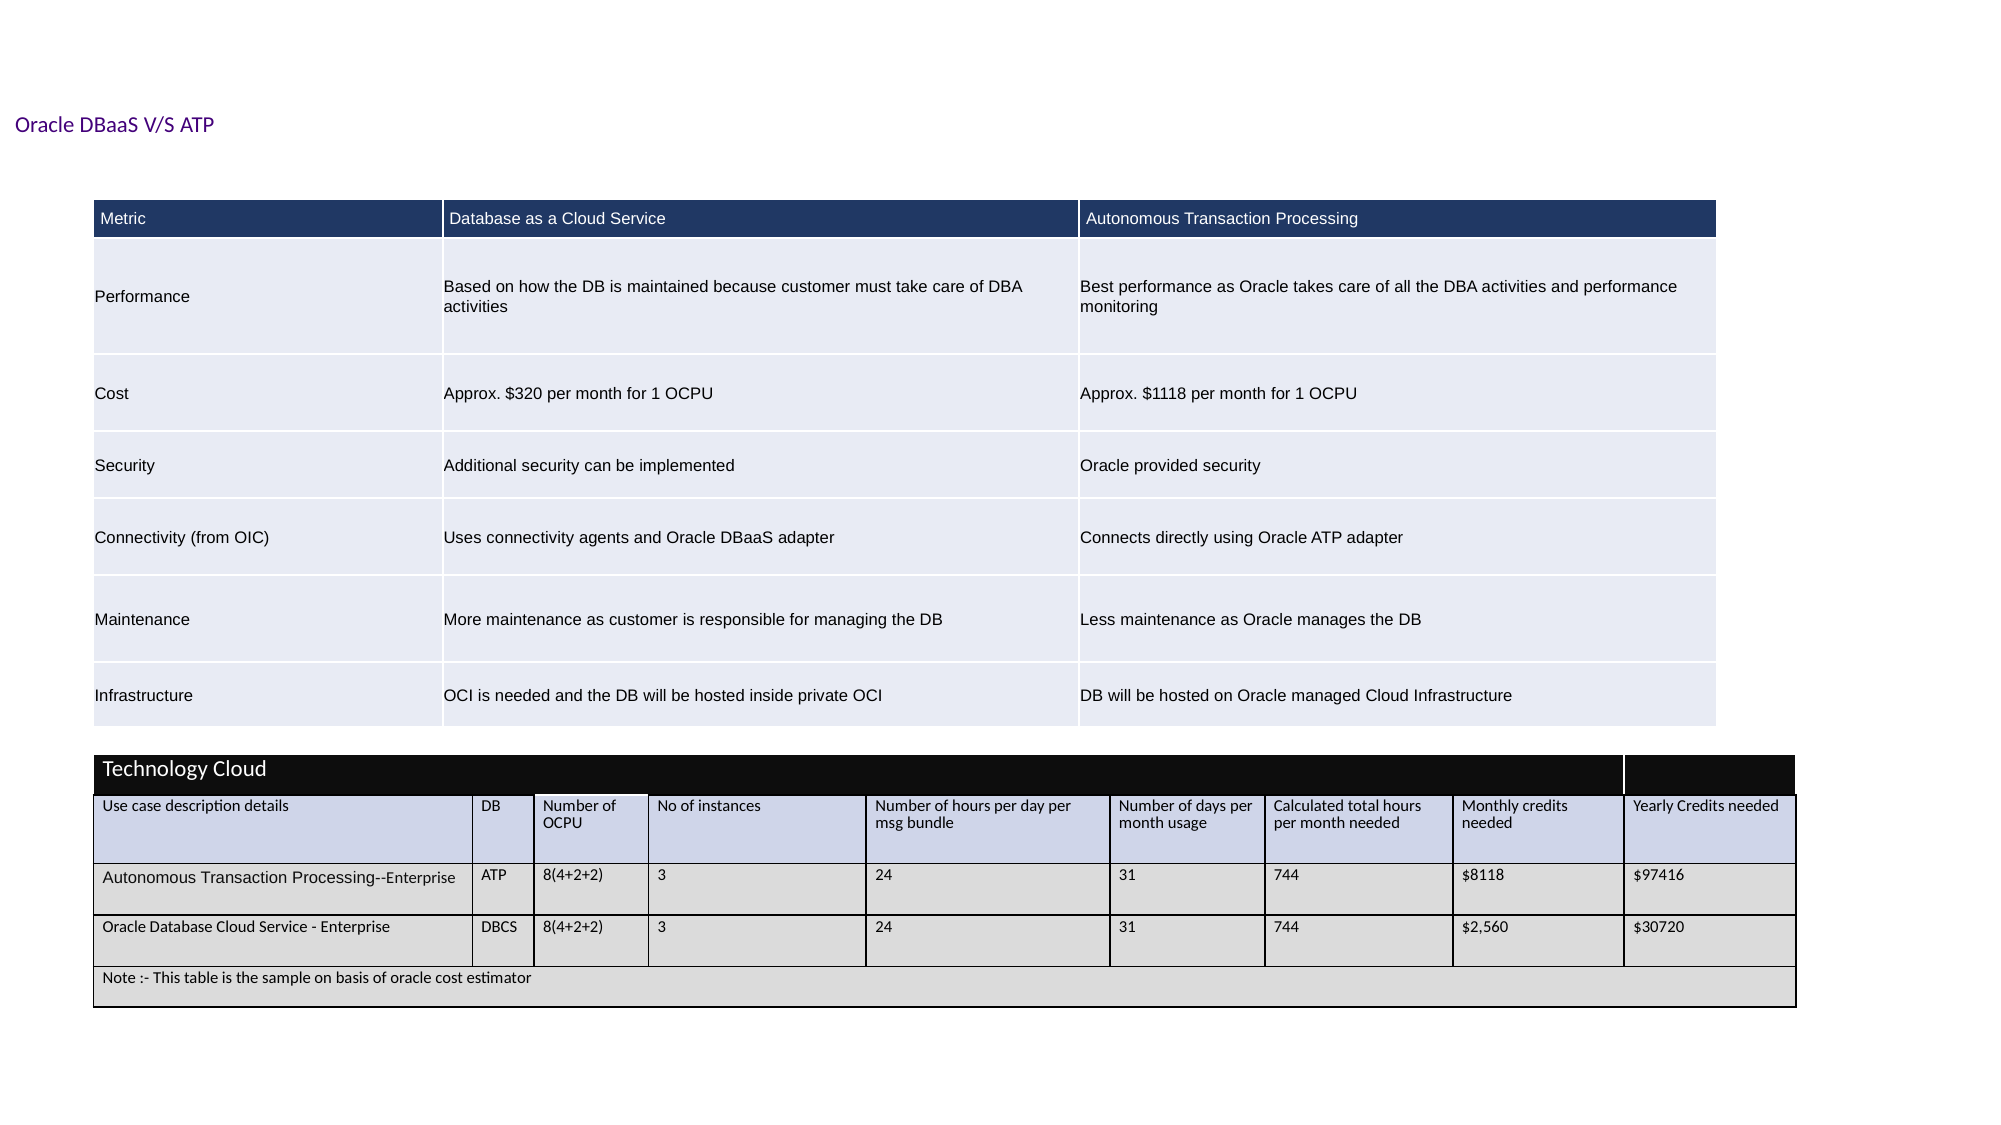

Oracle DBaaS V/S ATP
| Metric | Database as a Cloud Service | Autonomous Transaction Processing |
| --- | --- | --- |
| Performance | Based on how the DB is maintained because customer must take care of DBA activities | Best performance as Oracle takes care of all the DBA activities and performance monitoring |
| Cost | Approx. $320 per month for 1 OCPU | Approx. $1118 per month for 1 OCPU |
| Security | Additional security can be implemented | Oracle provided security |
| Connectivity (from OIC) | Uses connectivity agents and Oracle DBaaS adapter | Connects directly using Oracle ATP adapter |
| Maintenance | More maintenance as customer is responsible for managing the DB | Less maintenance as Oracle manages the DB |
| Infrastructure | OCI is needed and the DB will be hosted inside private OCI | DB will be hosted on Oracle managed Cloud Infrastructure |
| Technology Cloud |  |  |  |  |  |  |  |  |
| --- | --- | --- | --- | --- | --- | --- | --- | --- |
| Use case description details | DB | Number of OCPU | No of instances | Number of hours per day per msg bundle | Number of days per month usage | Calculated total hours per month needed | Monthly credits needed | Yearly Credits needed |
| Autonomous Transaction Processing--Enterprise | ATP | 8(4+2+2) | 3 | 24 | 31 | 744 | $8118 | $97416 |
| Oracle Database Cloud Service - Enterprise | DBCS | 8(4+2+2) | 3 | 24 | 31 | 744 | $2,560 | $30720 |
| Note :- This table is the sample on basis of oracle cost estimator |  |  |  |  |  |  |  |  |